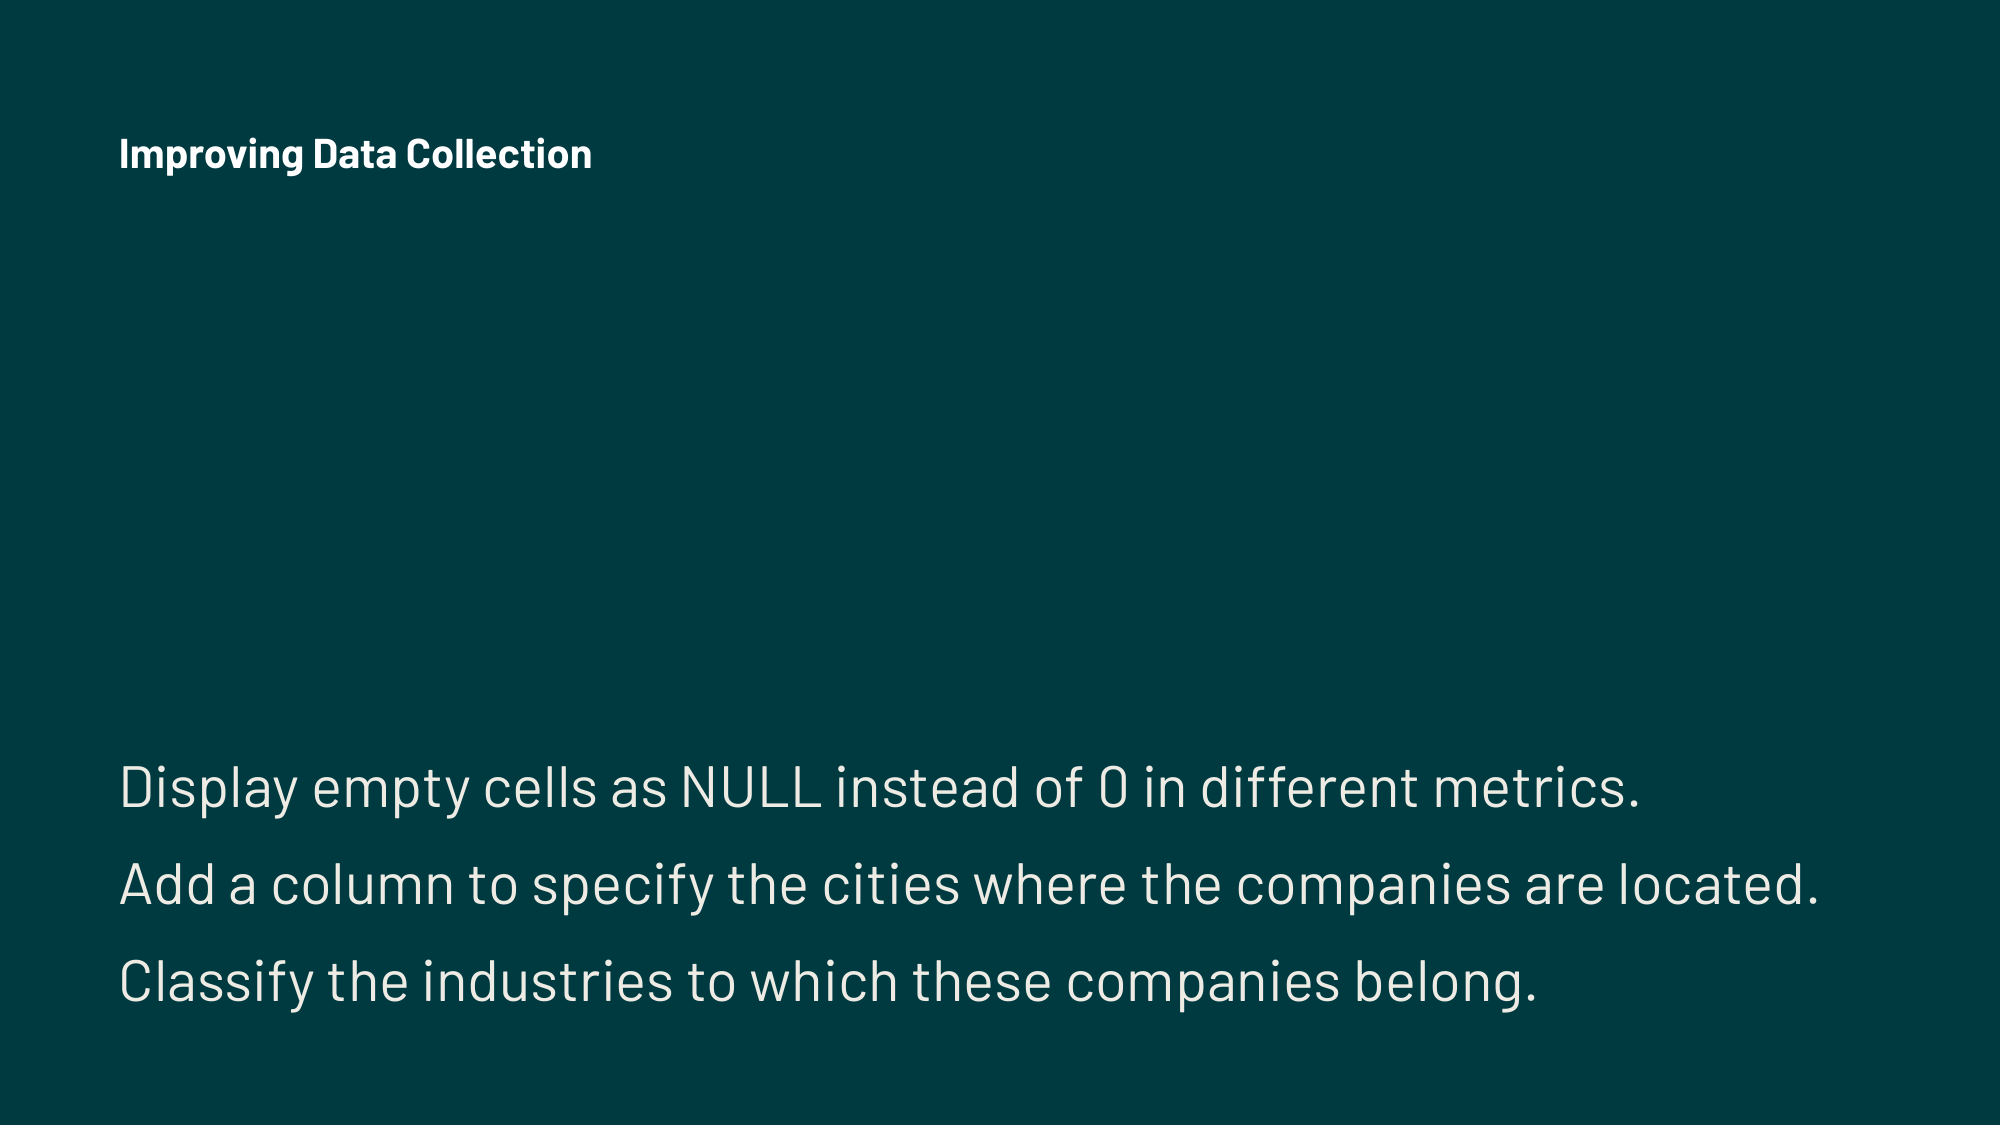

# Improving Data Collection
Display empty cells as NULL instead of 0 in different metrics.
Add a column to specify the cities where the companies are located.
Classify the industries to which these companies belong.